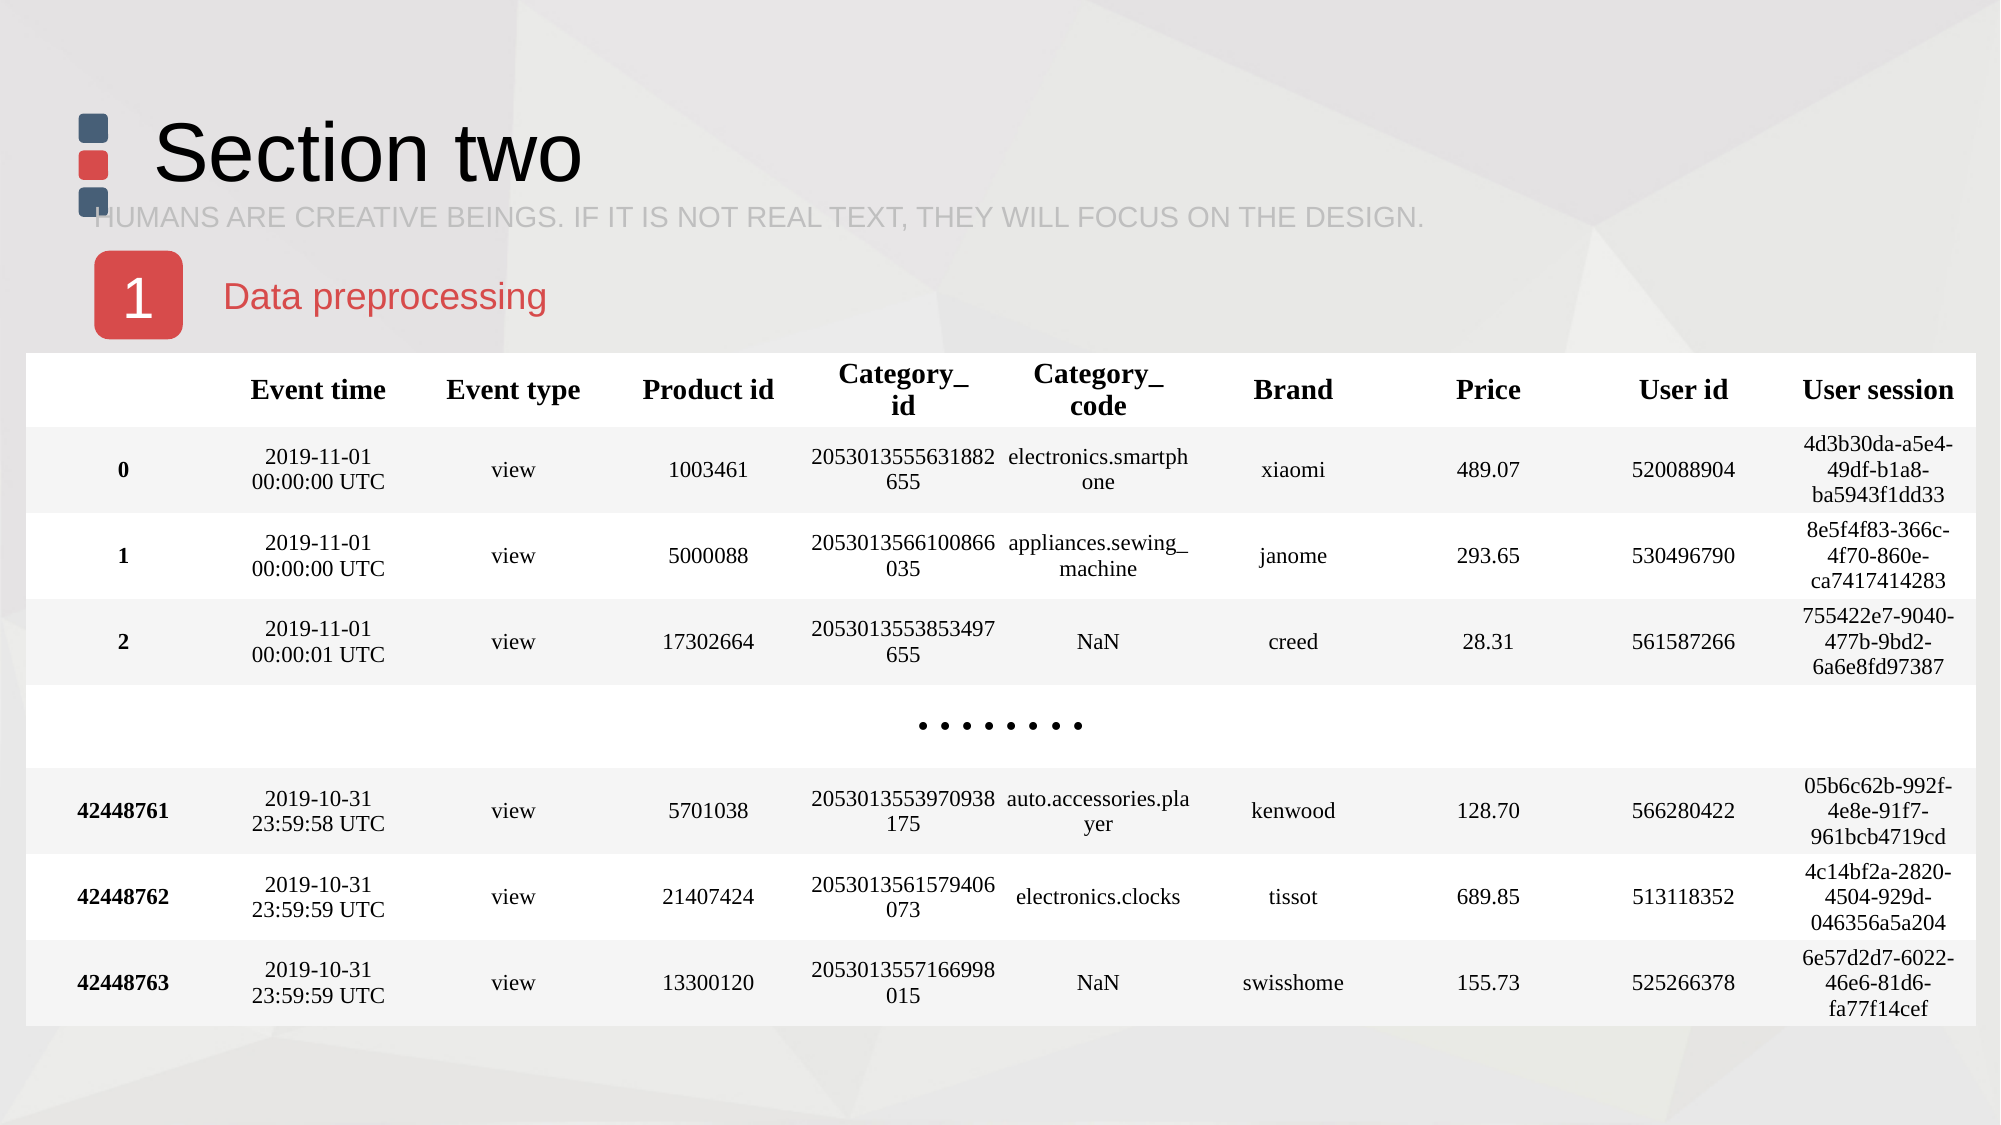

Section two
HUMANS ARE CREATIVE BEINGS. IF IT IS NOT REAL TEXT, THEY WILL FOCUS ON THE DESIGN.
1
Data preprocessing
|  | Event time | Event type | Product id | Category\_ id | Category\_ code | Brand | Price | User id | User session |
| --- | --- | --- | --- | --- | --- | --- | --- | --- | --- |
| 0 | 2019-11-01 00:00:00 UTC | view | 1003461 | 2053013555631882655 | electronics.smartphone | xiaomi | 489.07 | 520088904 | 4d3b30da-a5e4-49df-b1a8-ba5943f1dd33 |
| 1 | 2019-11-01 00:00:00 UTC | view | 5000088 | 2053013566100866035 | appliances.sewing\_machine | janome | 293.65 | 530496790 | 8e5f4f83-366c-4f70-860e-ca7417414283 |
| 2 | 2019-11-01 00:00:01 UTC | view | 17302664 | 2053013553853497655 | NaN | creed | 28.31 | 561587266 | 755422e7-9040-477b-9bd2-6a6e8fd97387 |
| ········ | ... | ... | ... | ... | ... | ... | ... | ... | ... |
| 42448761 | 2019-10-31 23:59:58 UTC | view | 5701038 | 2053013553970938175 | auto.accessories.player | kenwood | 128.70 | 566280422 | 05b6c62b-992f-4e8e-91f7-961bcb4719cd |
| 42448762 | 2019-10-31 23:59:59 UTC | view | 21407424 | 2053013561579406073 | electronics.clocks | tissot | 689.85 | 513118352 | 4c14bf2a-2820-4504-929d-046356a5a204 |
| 42448763 | 2019-10-31 23:59:59 UTC | view | 13300120 | 2053013557166998015 | NaN | swisshome | 155.73 | 525266378 | 6e57d2d7-6022-46e6-81d6-fa77f14cef |